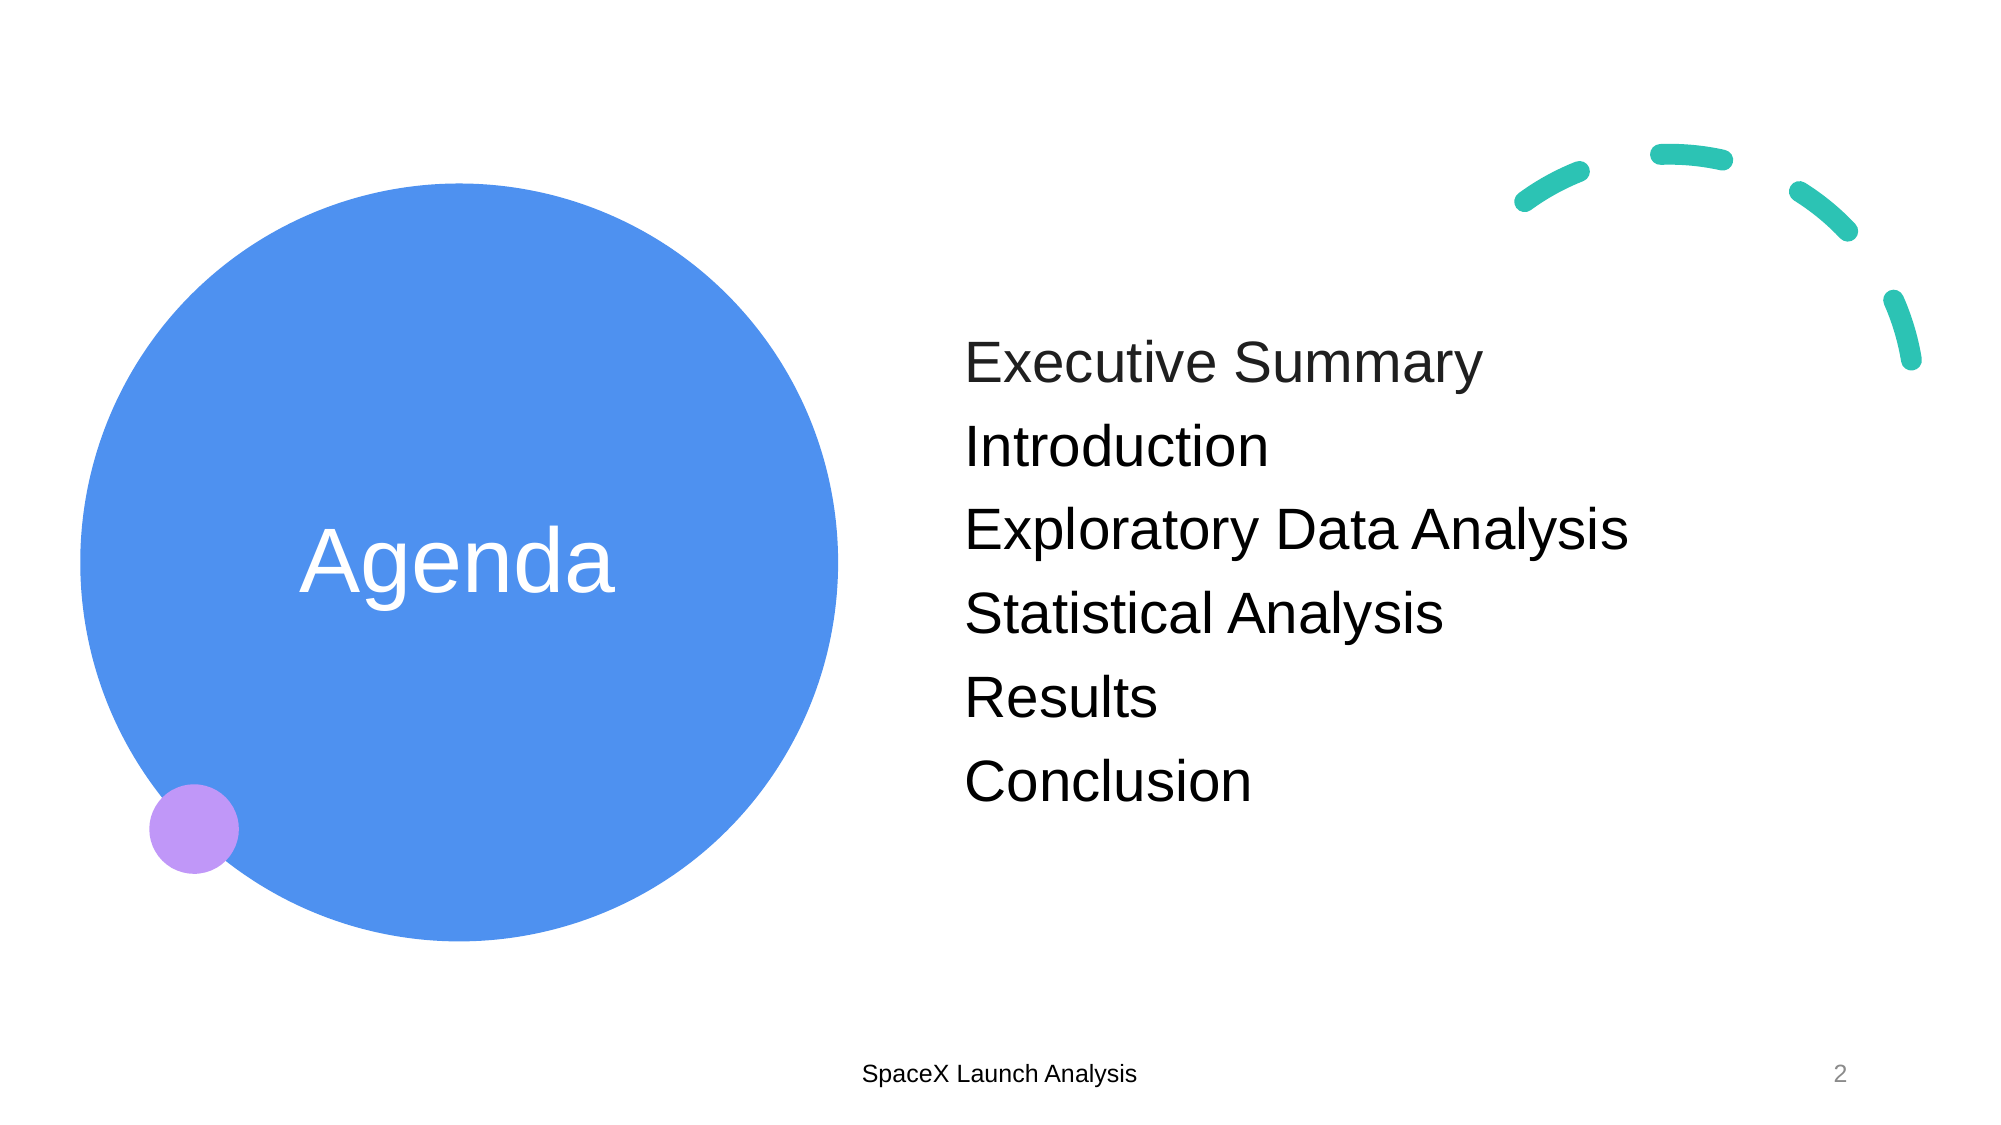

# Agenda
Executive Summary
Introduction
Exploratory Data Analysis
Statistical Analysis
Results
Conclusion
SpaceX Launch Analysis
2